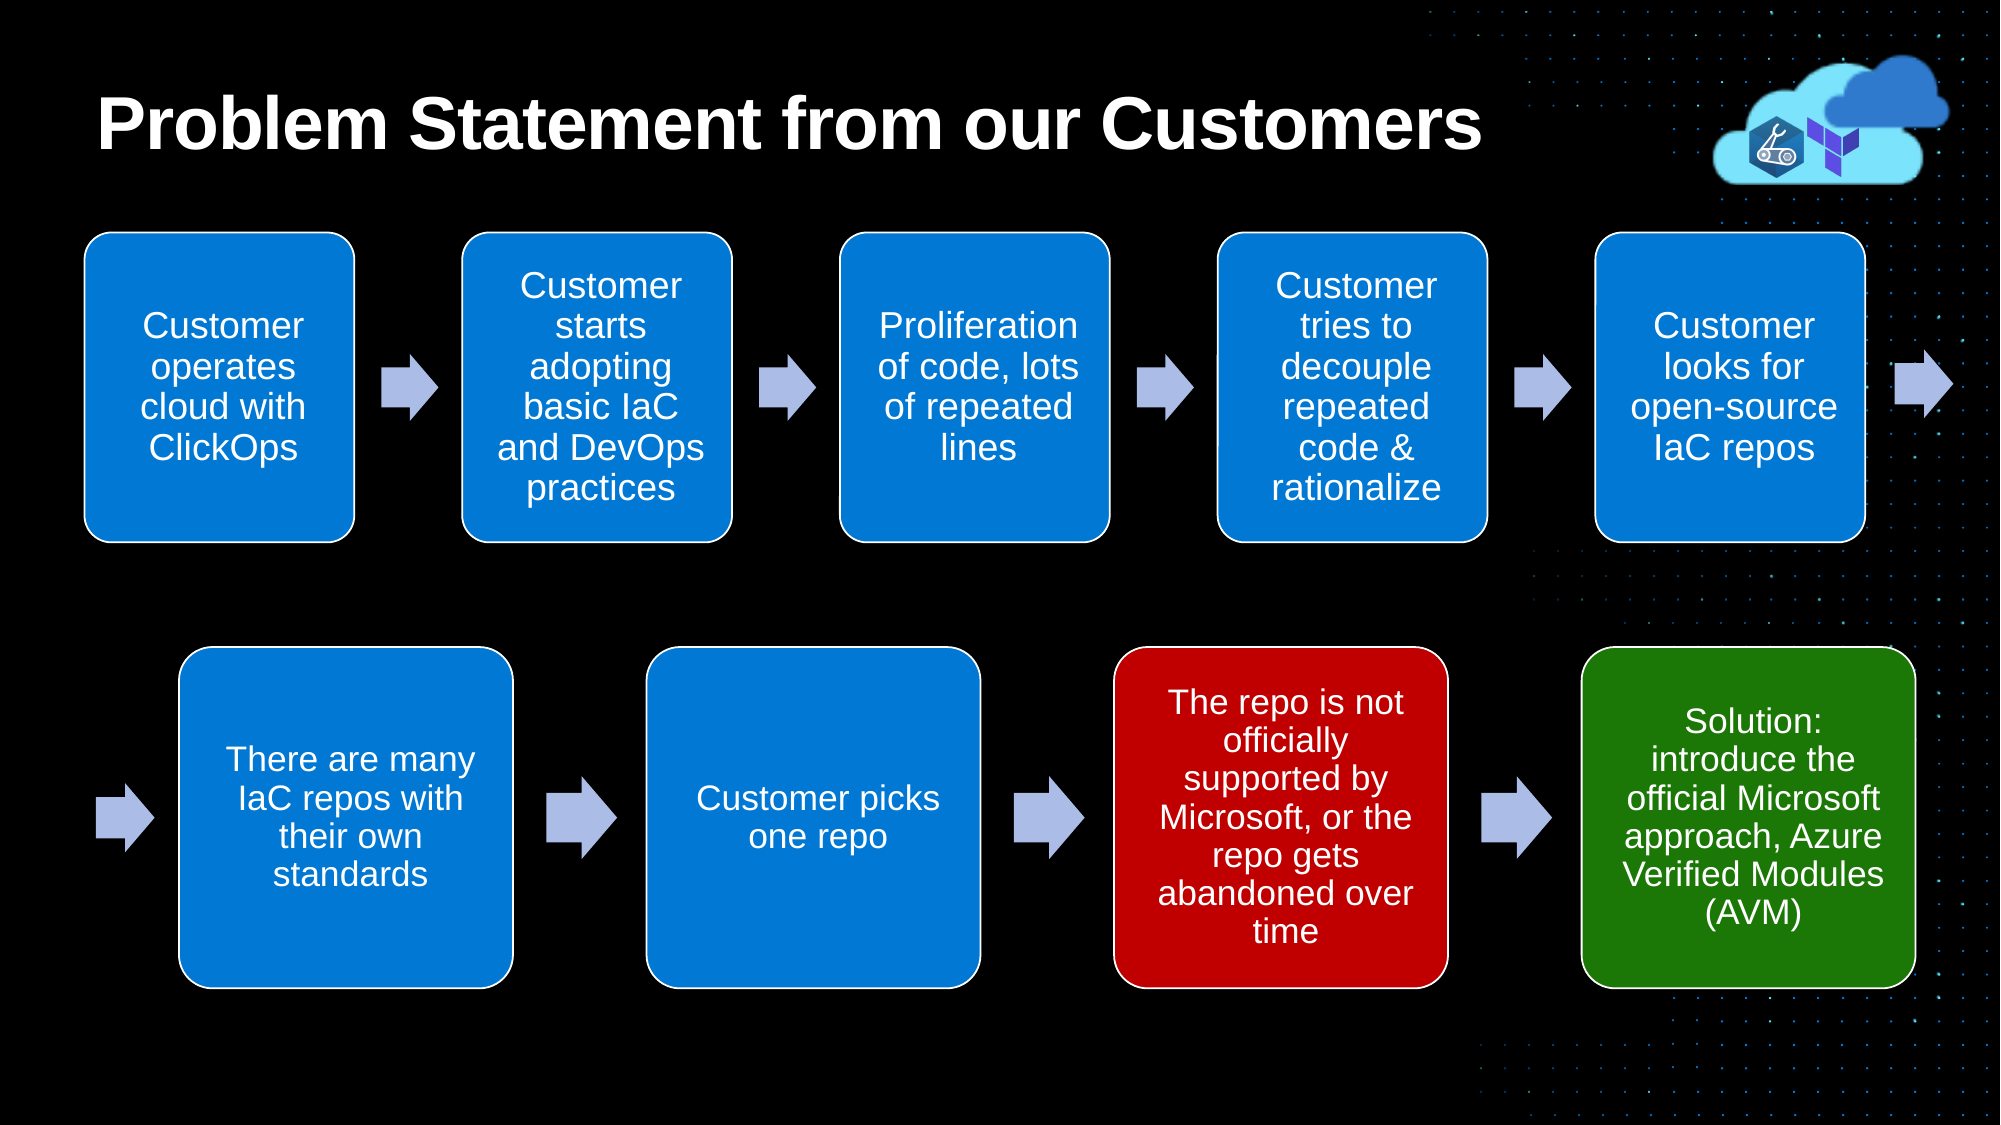

# Problem Statement from our Customers
Customer operates cloud with ClickOps

Customer starts adopting basic IaC and DevOps practices

Proliferation of code, lots of repeated lines

Customer tries to decouple repeated code & rationalize

Customer looks for open-source IaC repos

There are many IaC repos with their own standards

Customer picks one repo

The repo is not officially supported by Microsoft, or the repo gets abandoned over time

Solution: introduce the official Microsoft approach, Azure Verified Modules (AVM)